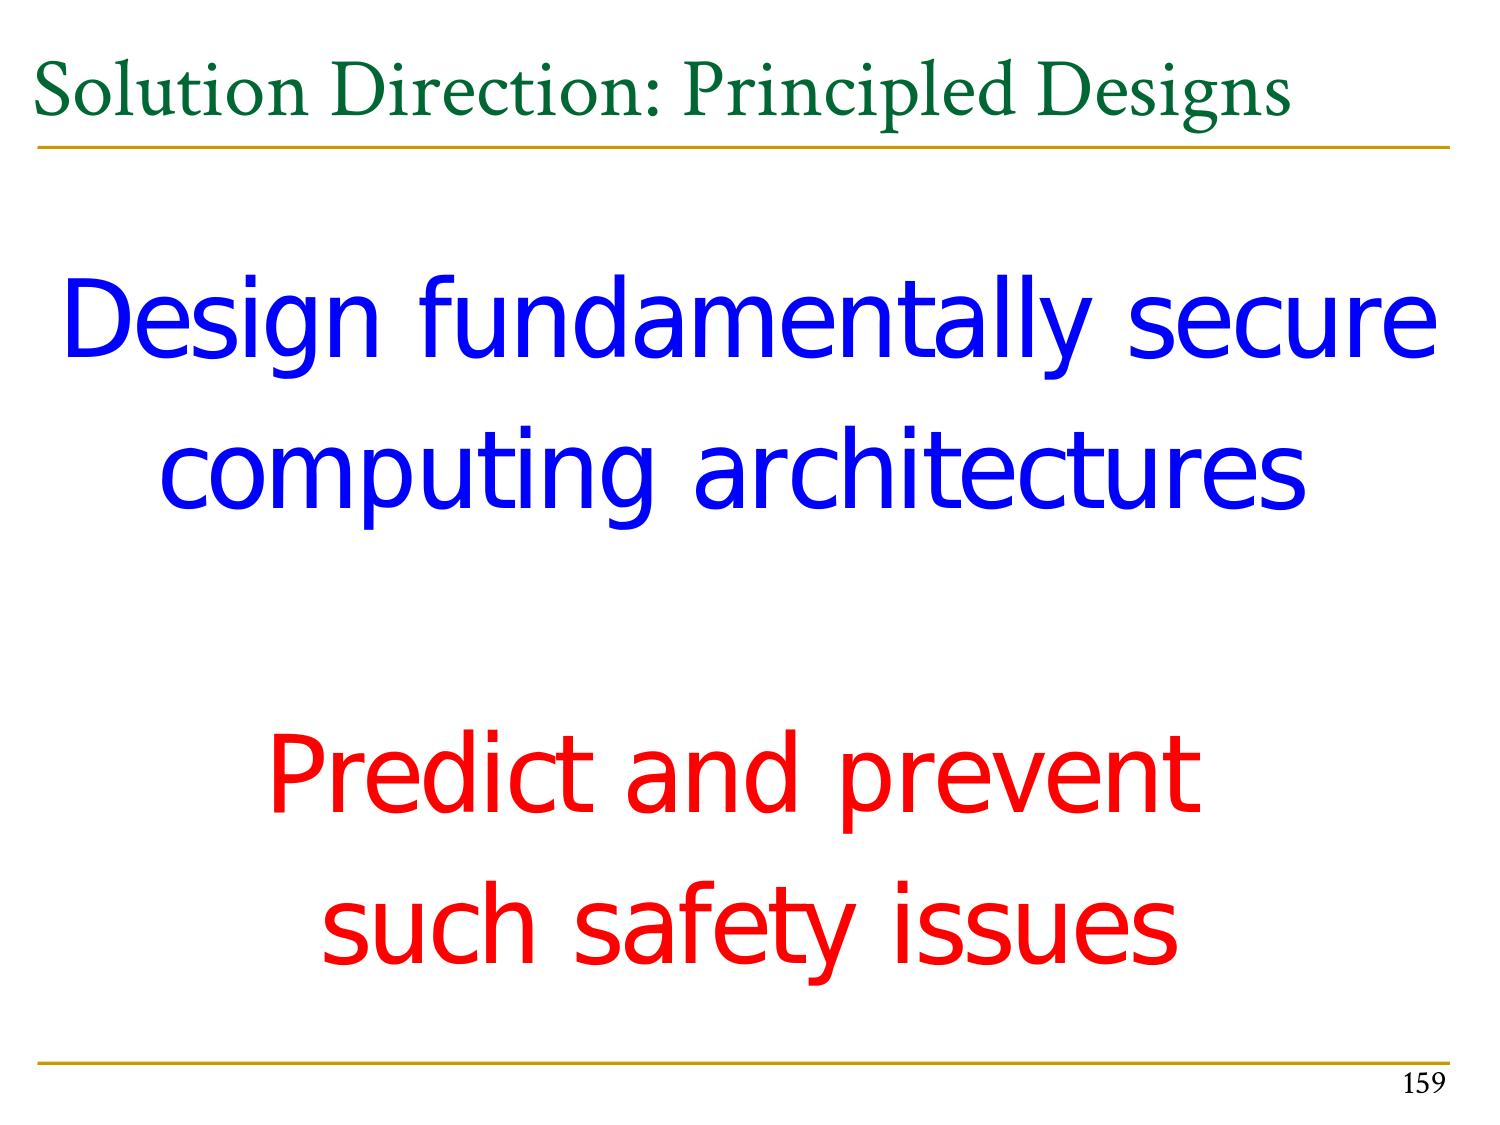

# Solution Direction: Principled Designs

Design fundamentally secure
computing architectures

Predict and prevent
such safety issues

159